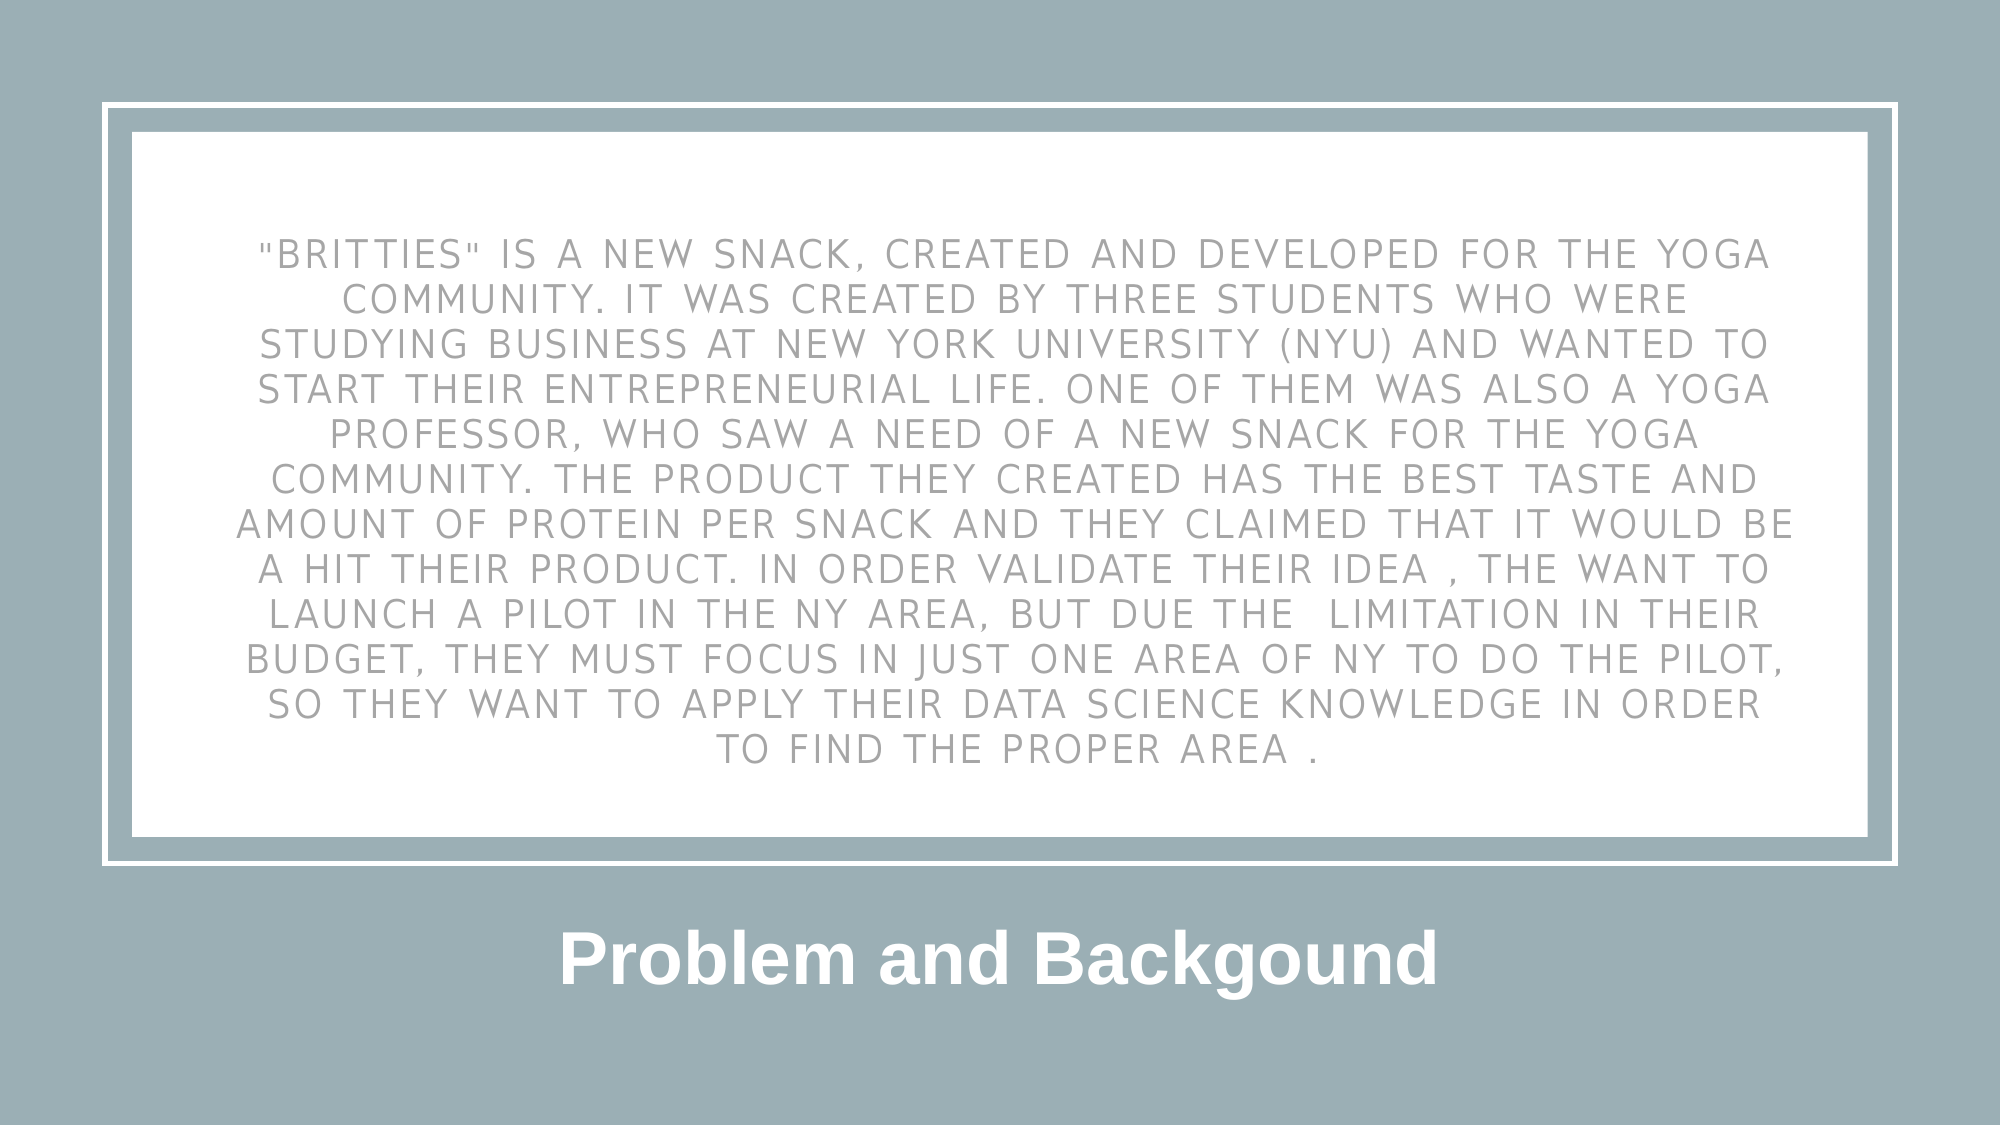

# "Britties" is a new snack, created and developed for the yoga community. It was created by three students who were studying business at New York University (NYU) and wanted to start their entrepreneurial life. One of them was also a yoga professor, who saw a need of a new snack for the yoga community. The product they created has the best taste and amount of protein per snack and they claimed that it would be a hit their product. In order validate their idea , the want to launch a pilot in the NY area, but due the  limitation in their budget, they must focus in just one area of NY to do the pilot, so they want to apply their data science knowledge in order to find the proper area .
Problem and Backgound